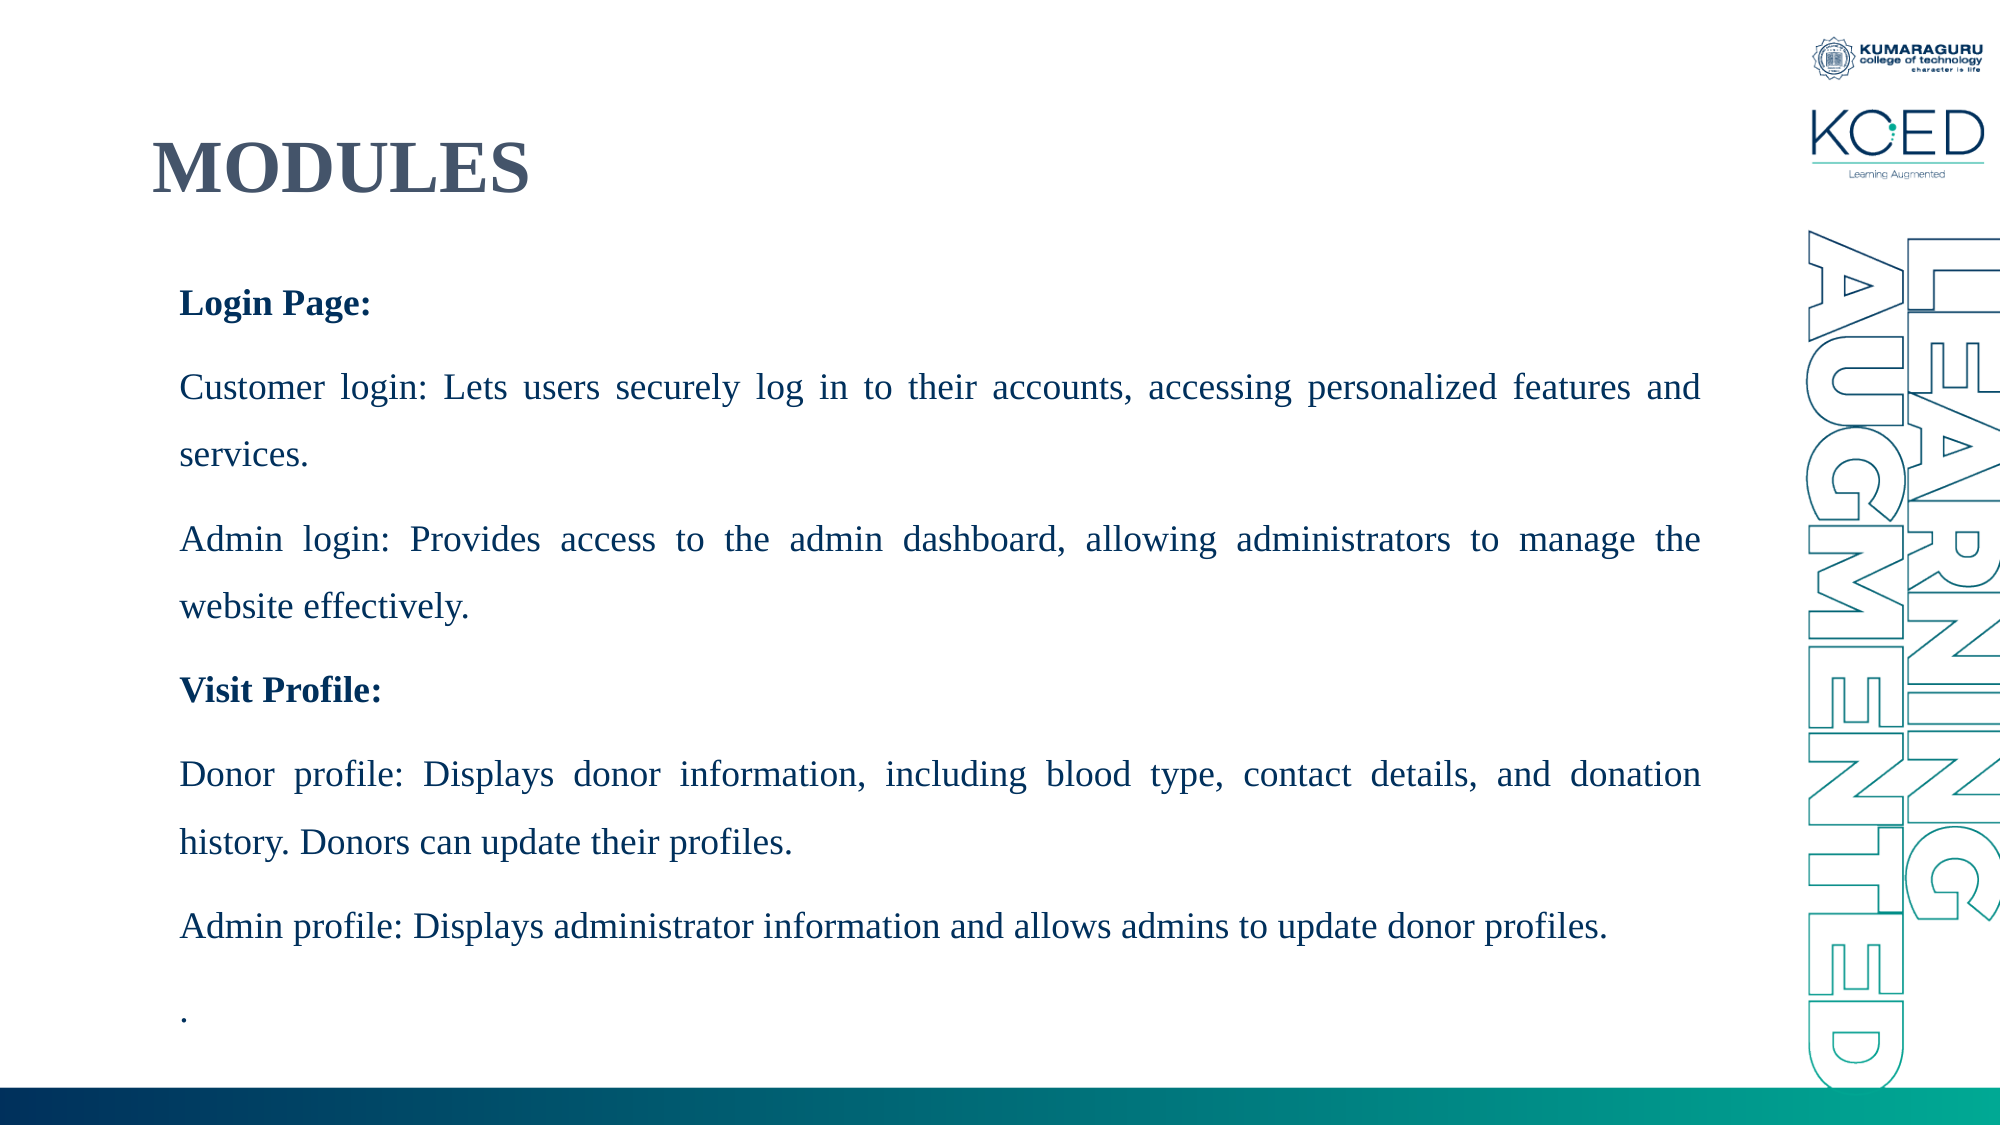

# MODULES
Login Page:
Customer login: Lets users securely log in to their accounts, accessing personalized features and services.
Admin login: Provides access to the admin dashboard, allowing administrators to manage the website effectively.
Visit Profile:
Donor profile: Displays donor information, including blood type, contact details, and donation history. Donors can update their profiles.
Admin profile: Displays administrator information and allows admins to update donor profiles.
.